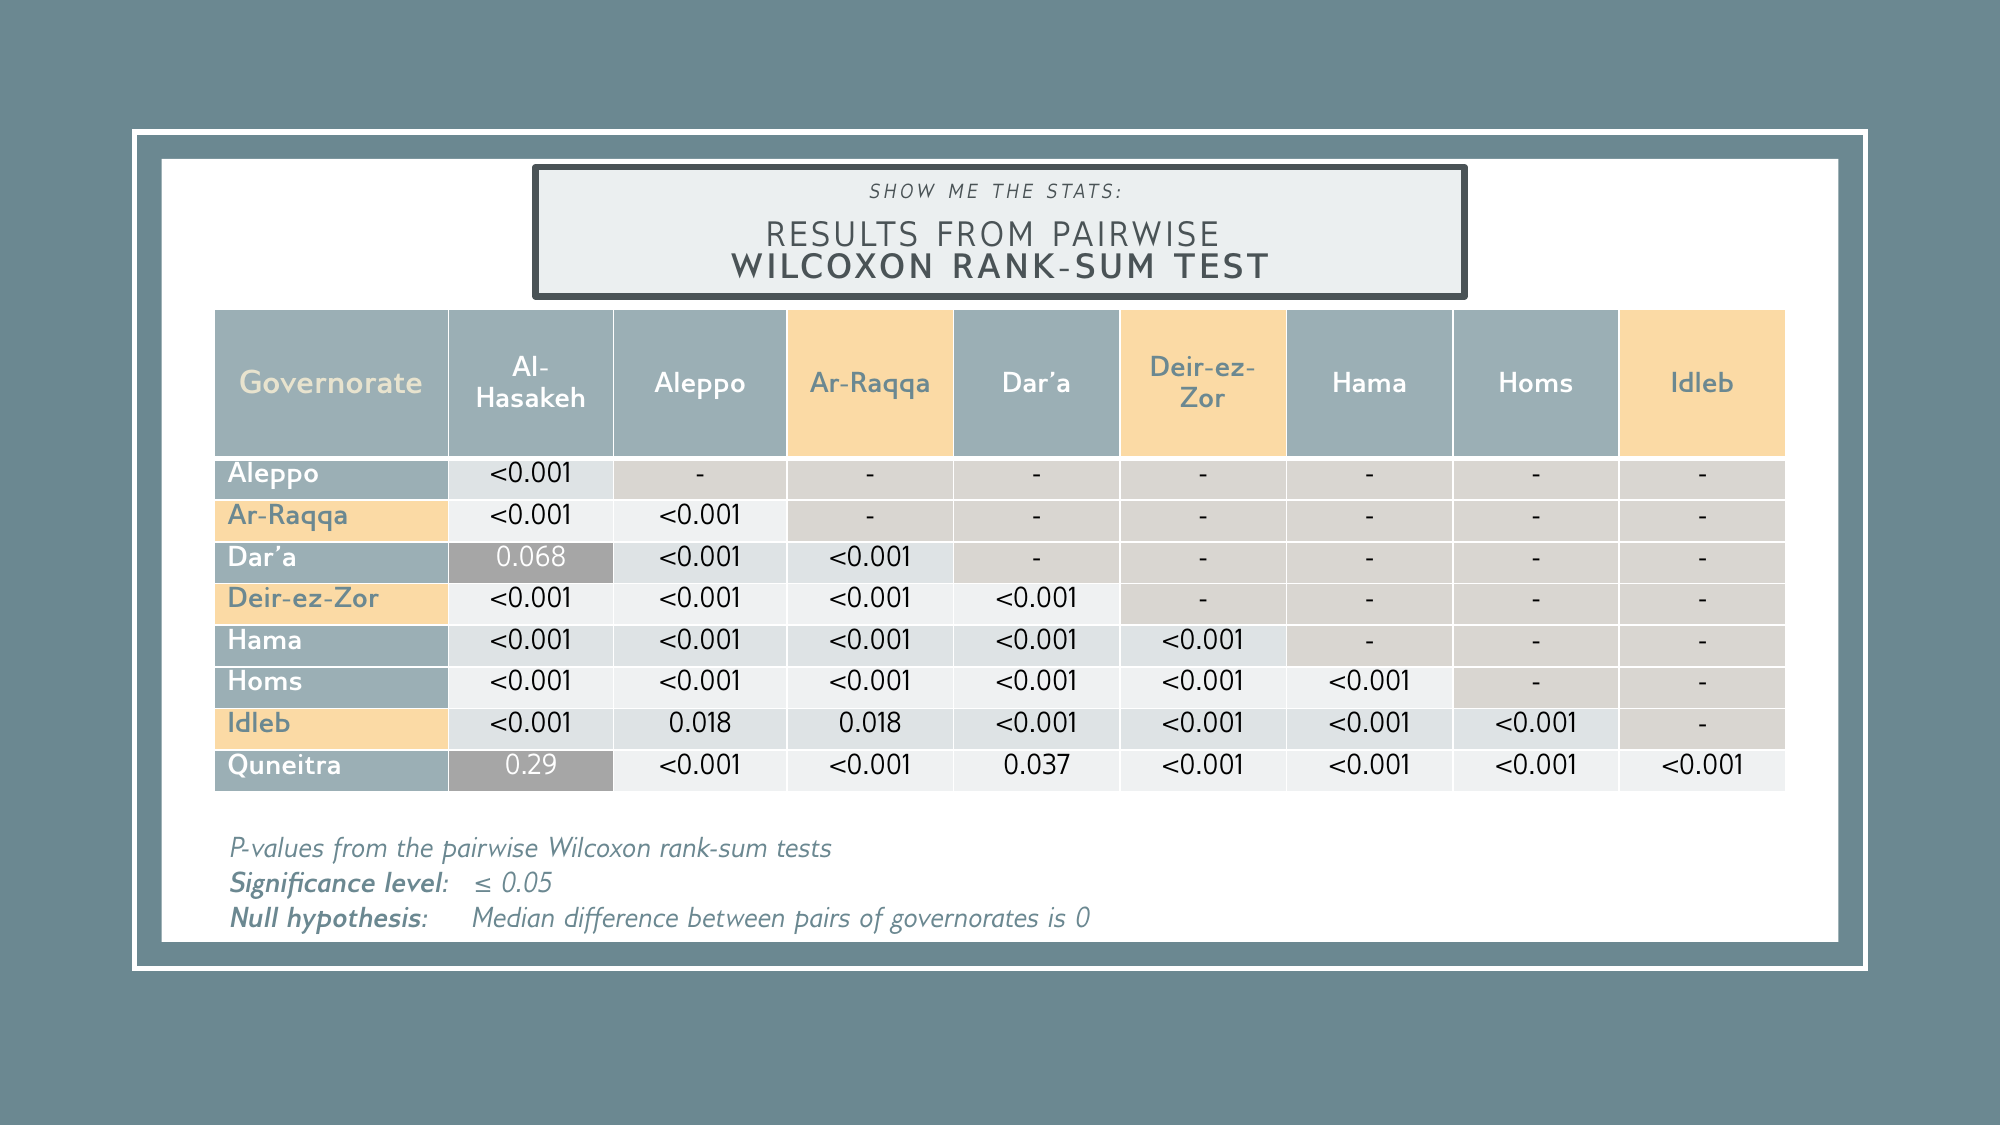

Show me the Stats:

Results from Pairwise
Wilcoxon Rank-Sum Test
| Governorate | Al- Hasakeh | Aleppo | Ar-Raqqa | Dar’a | Deir-ez-Zor | Hama | Homs | Idleb |
| --- | --- | --- | --- | --- | --- | --- | --- | --- |
| Aleppo | <0.001 | - | - | - | - | - | - | - |
| Ar-Raqqa | <0.001 | <0.001 | - | - | - | - | - | - |
| Dar’a | 0.068 | <0.001 | <0.001 | - | - | - | - | - |
| Deir-ez-Zor | <0.001 | <0.001 | <0.001 | <0.001 | - | - | - | - |
| Hama | <0.001 | <0.001 | <0.001 | <0.001 | <0.001 | - | - | - |
| Homs | <0.001 | <0.001 | <0.001 | <0.001 | <0.001 | <0.001 | - | - |
| Idleb | <0.001 | 0.018 | 0.018 | <0.001 | <0.001 | <0.001 | <0.001 | - |
| Quneitra | 0.29 | <0.001 | <0.001 | 0.037 | <0.001 | <0.001 | <0.001 | <0.001 |

P-values from the pairwise Wilcoxon rank-sum tests
Significance level:   ≤ 0.05
Null hypothesis:     Median difference between pairs of governorates is 0